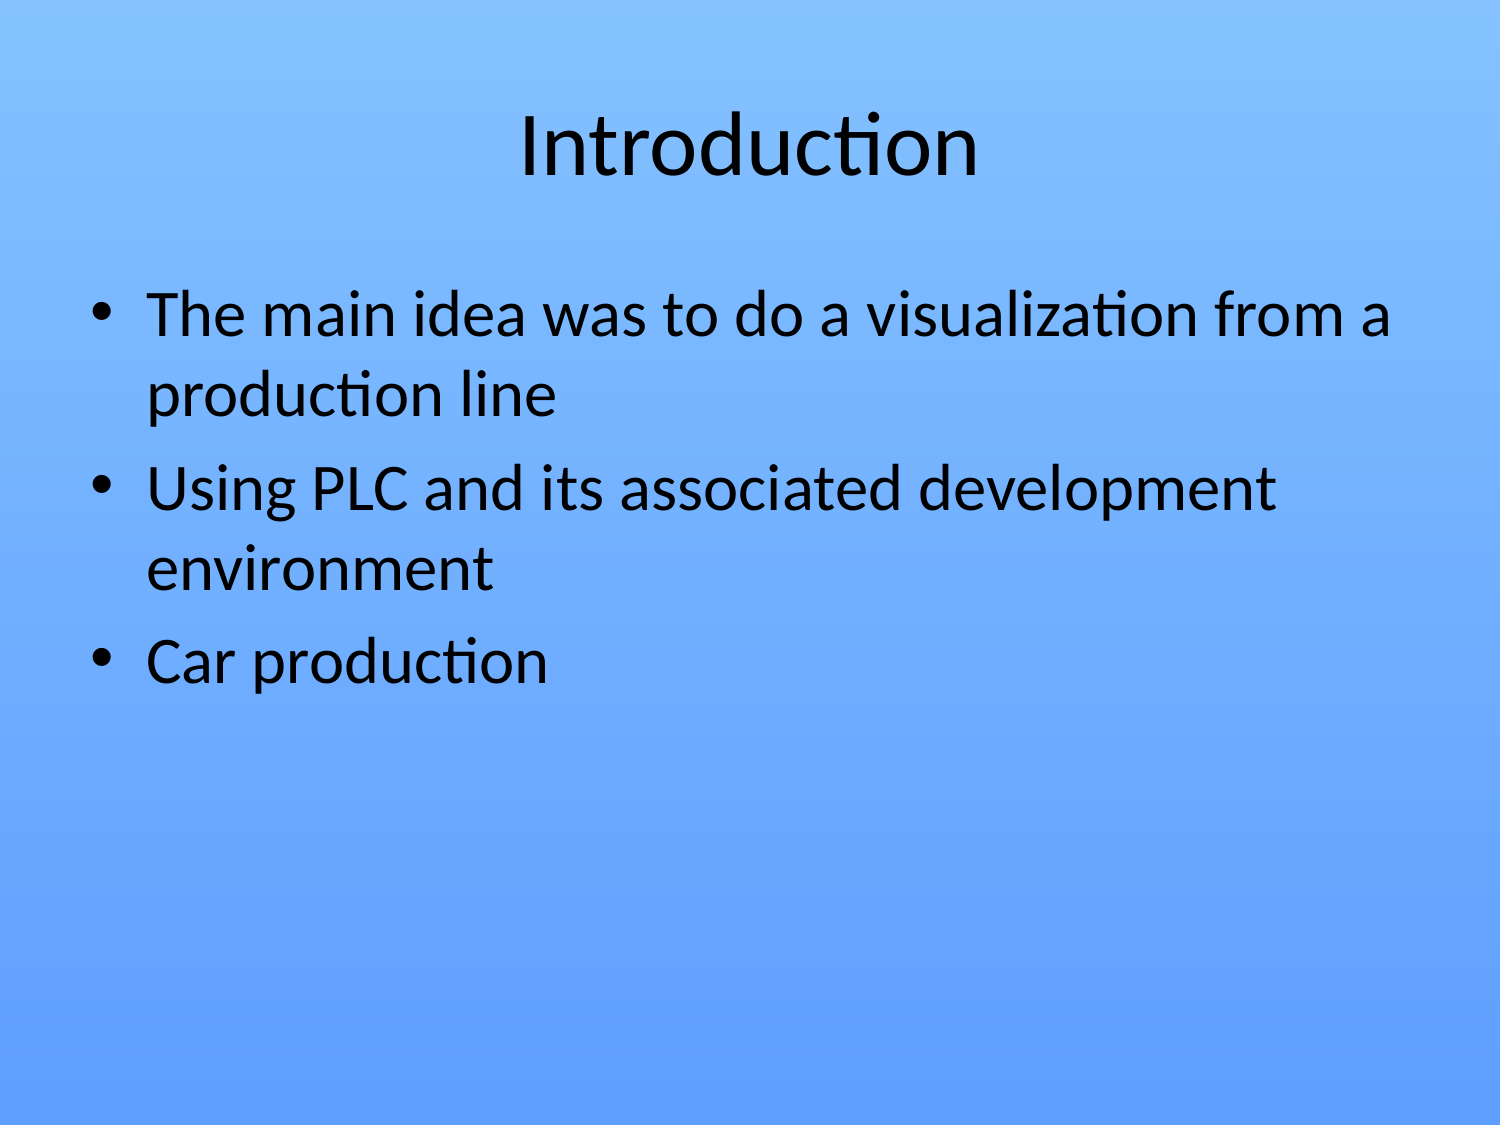

# Introduction
The main idea was to do a visualization from a production line
Using PLC and its associated development environment
Car production